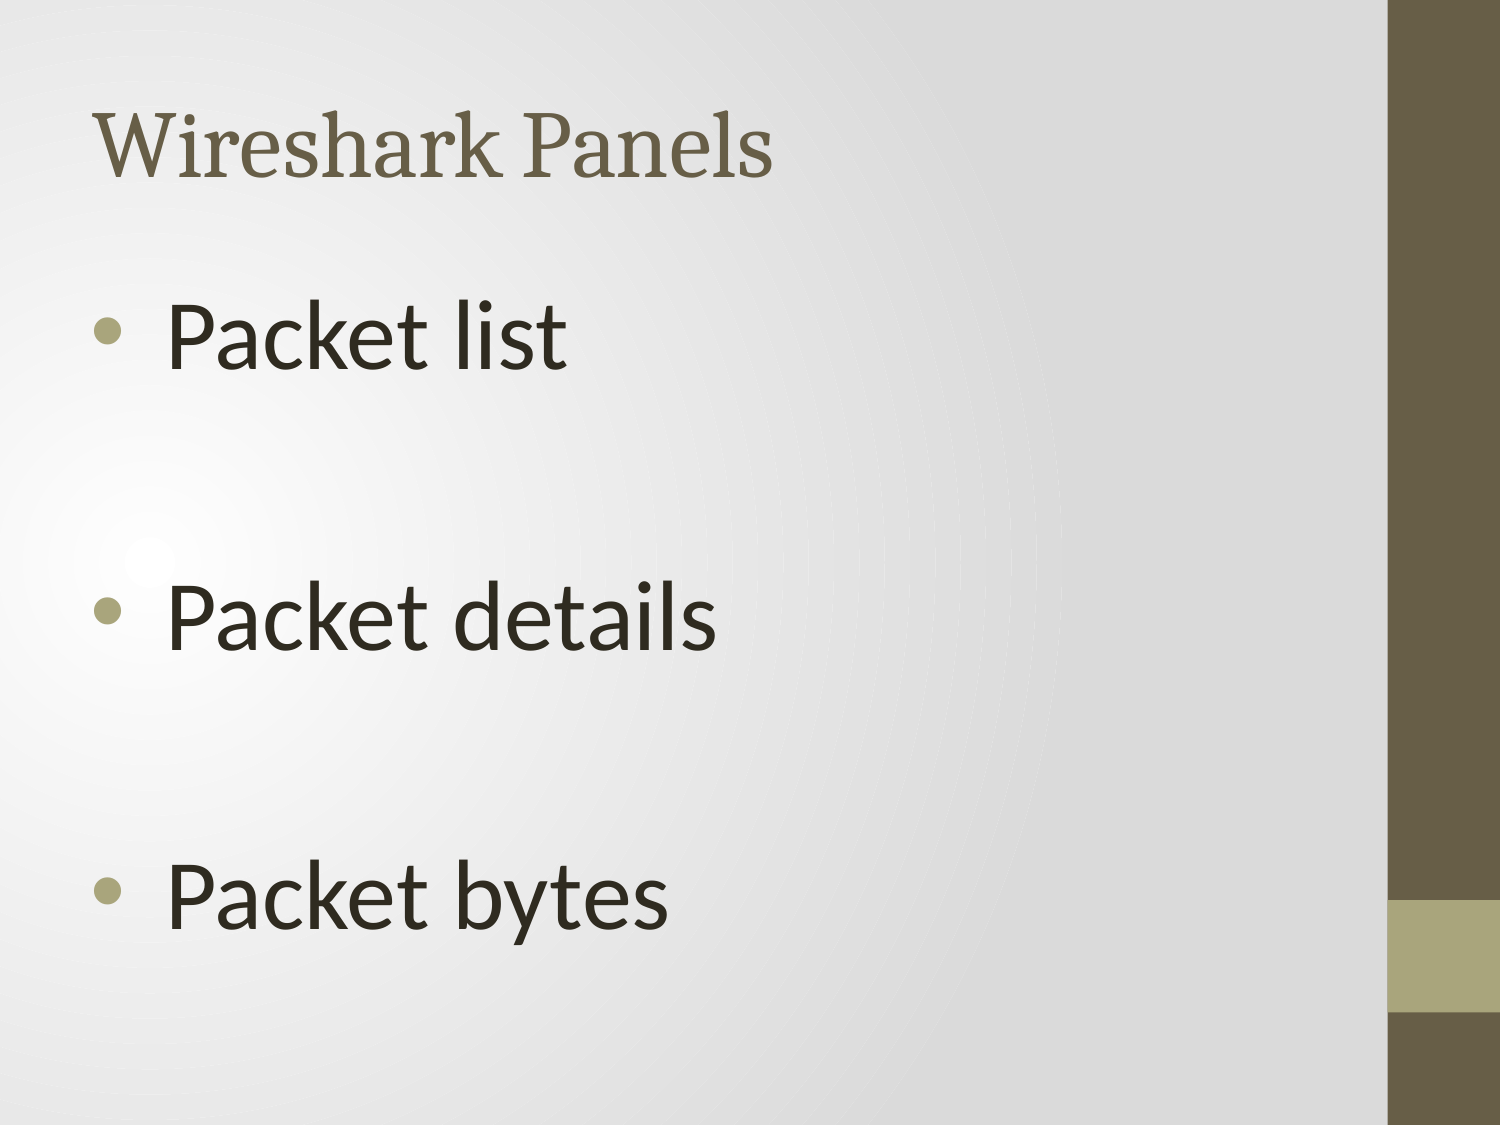

# Wireshark Panels
Packet list

Packet details

Packet bytes